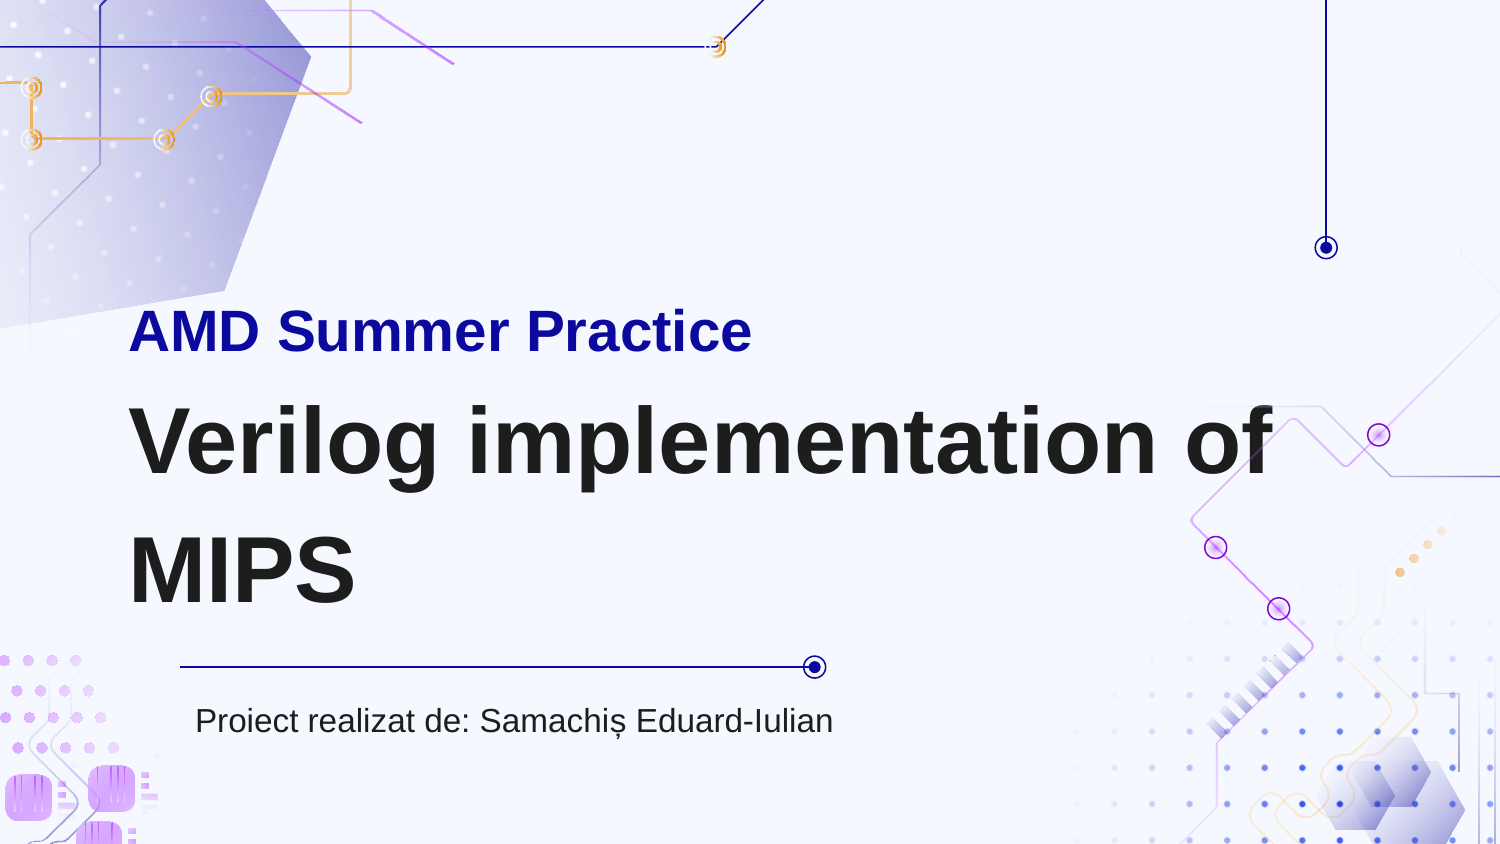

# AMD Summer Practice Verilog implementation of MIPS

Proiect realizat de: Samachiș Eduard-Iulian